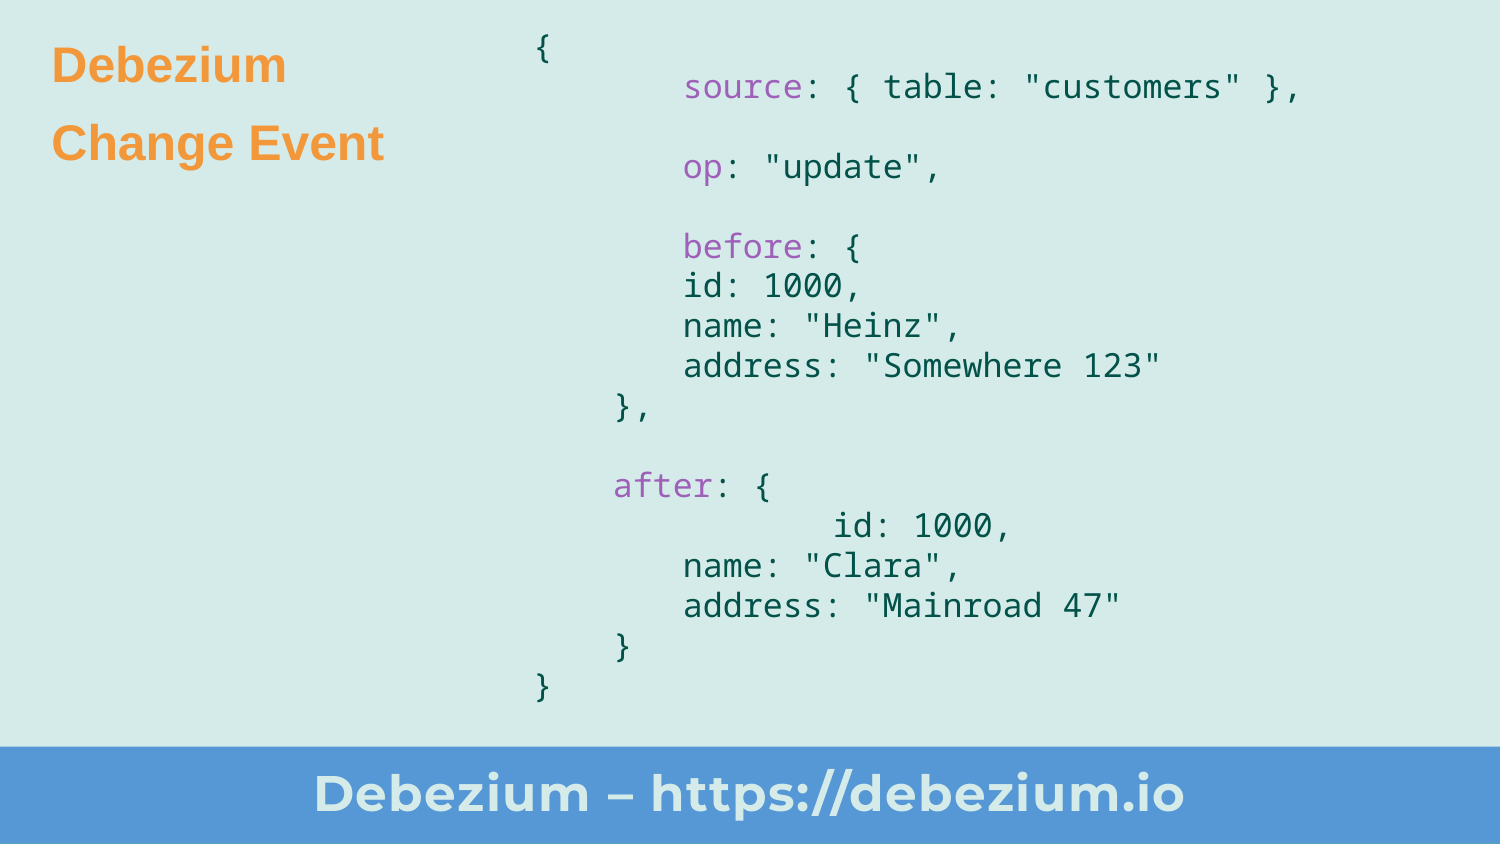

Debezium
Change Event

{
	source: { table: "customers" },

	op: "update",

   	before: {
      	id: 1000,
      	name: "Heinz",
      	address: "Somewhere 123"
    },

    after: {
		id: 1000,
      	name: "Clara",
      	address: "Mainroad 47"
    }
}
# Debezium – https://debezium.io